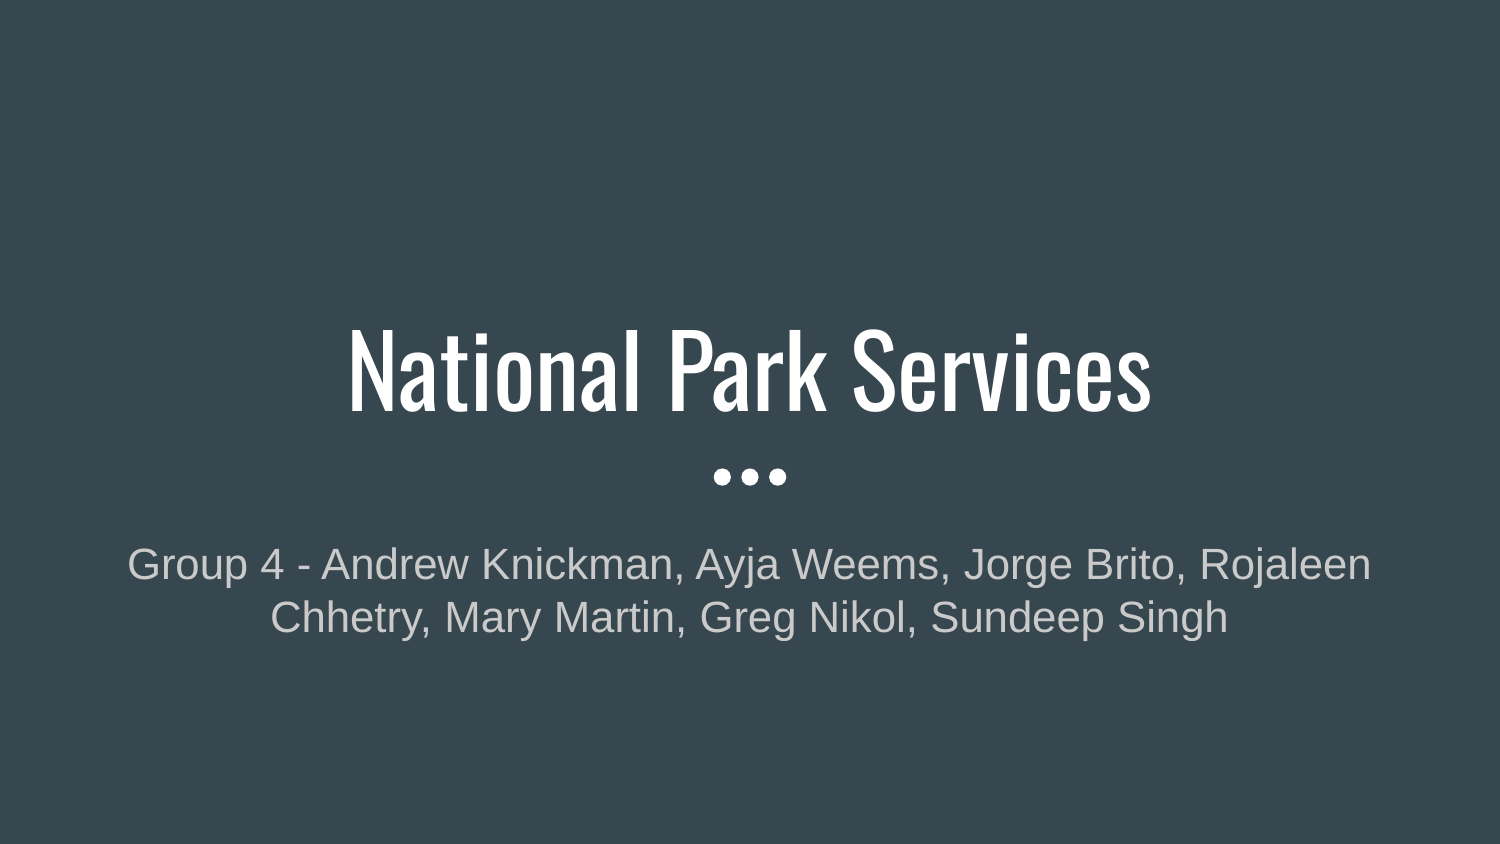

# National Park Services
Group 4 - Andrew Knickman, Ayja Weems, Jorge Brito, Rojaleen Chhetry, Mary Martin, Greg Nikol, Sundeep Singh